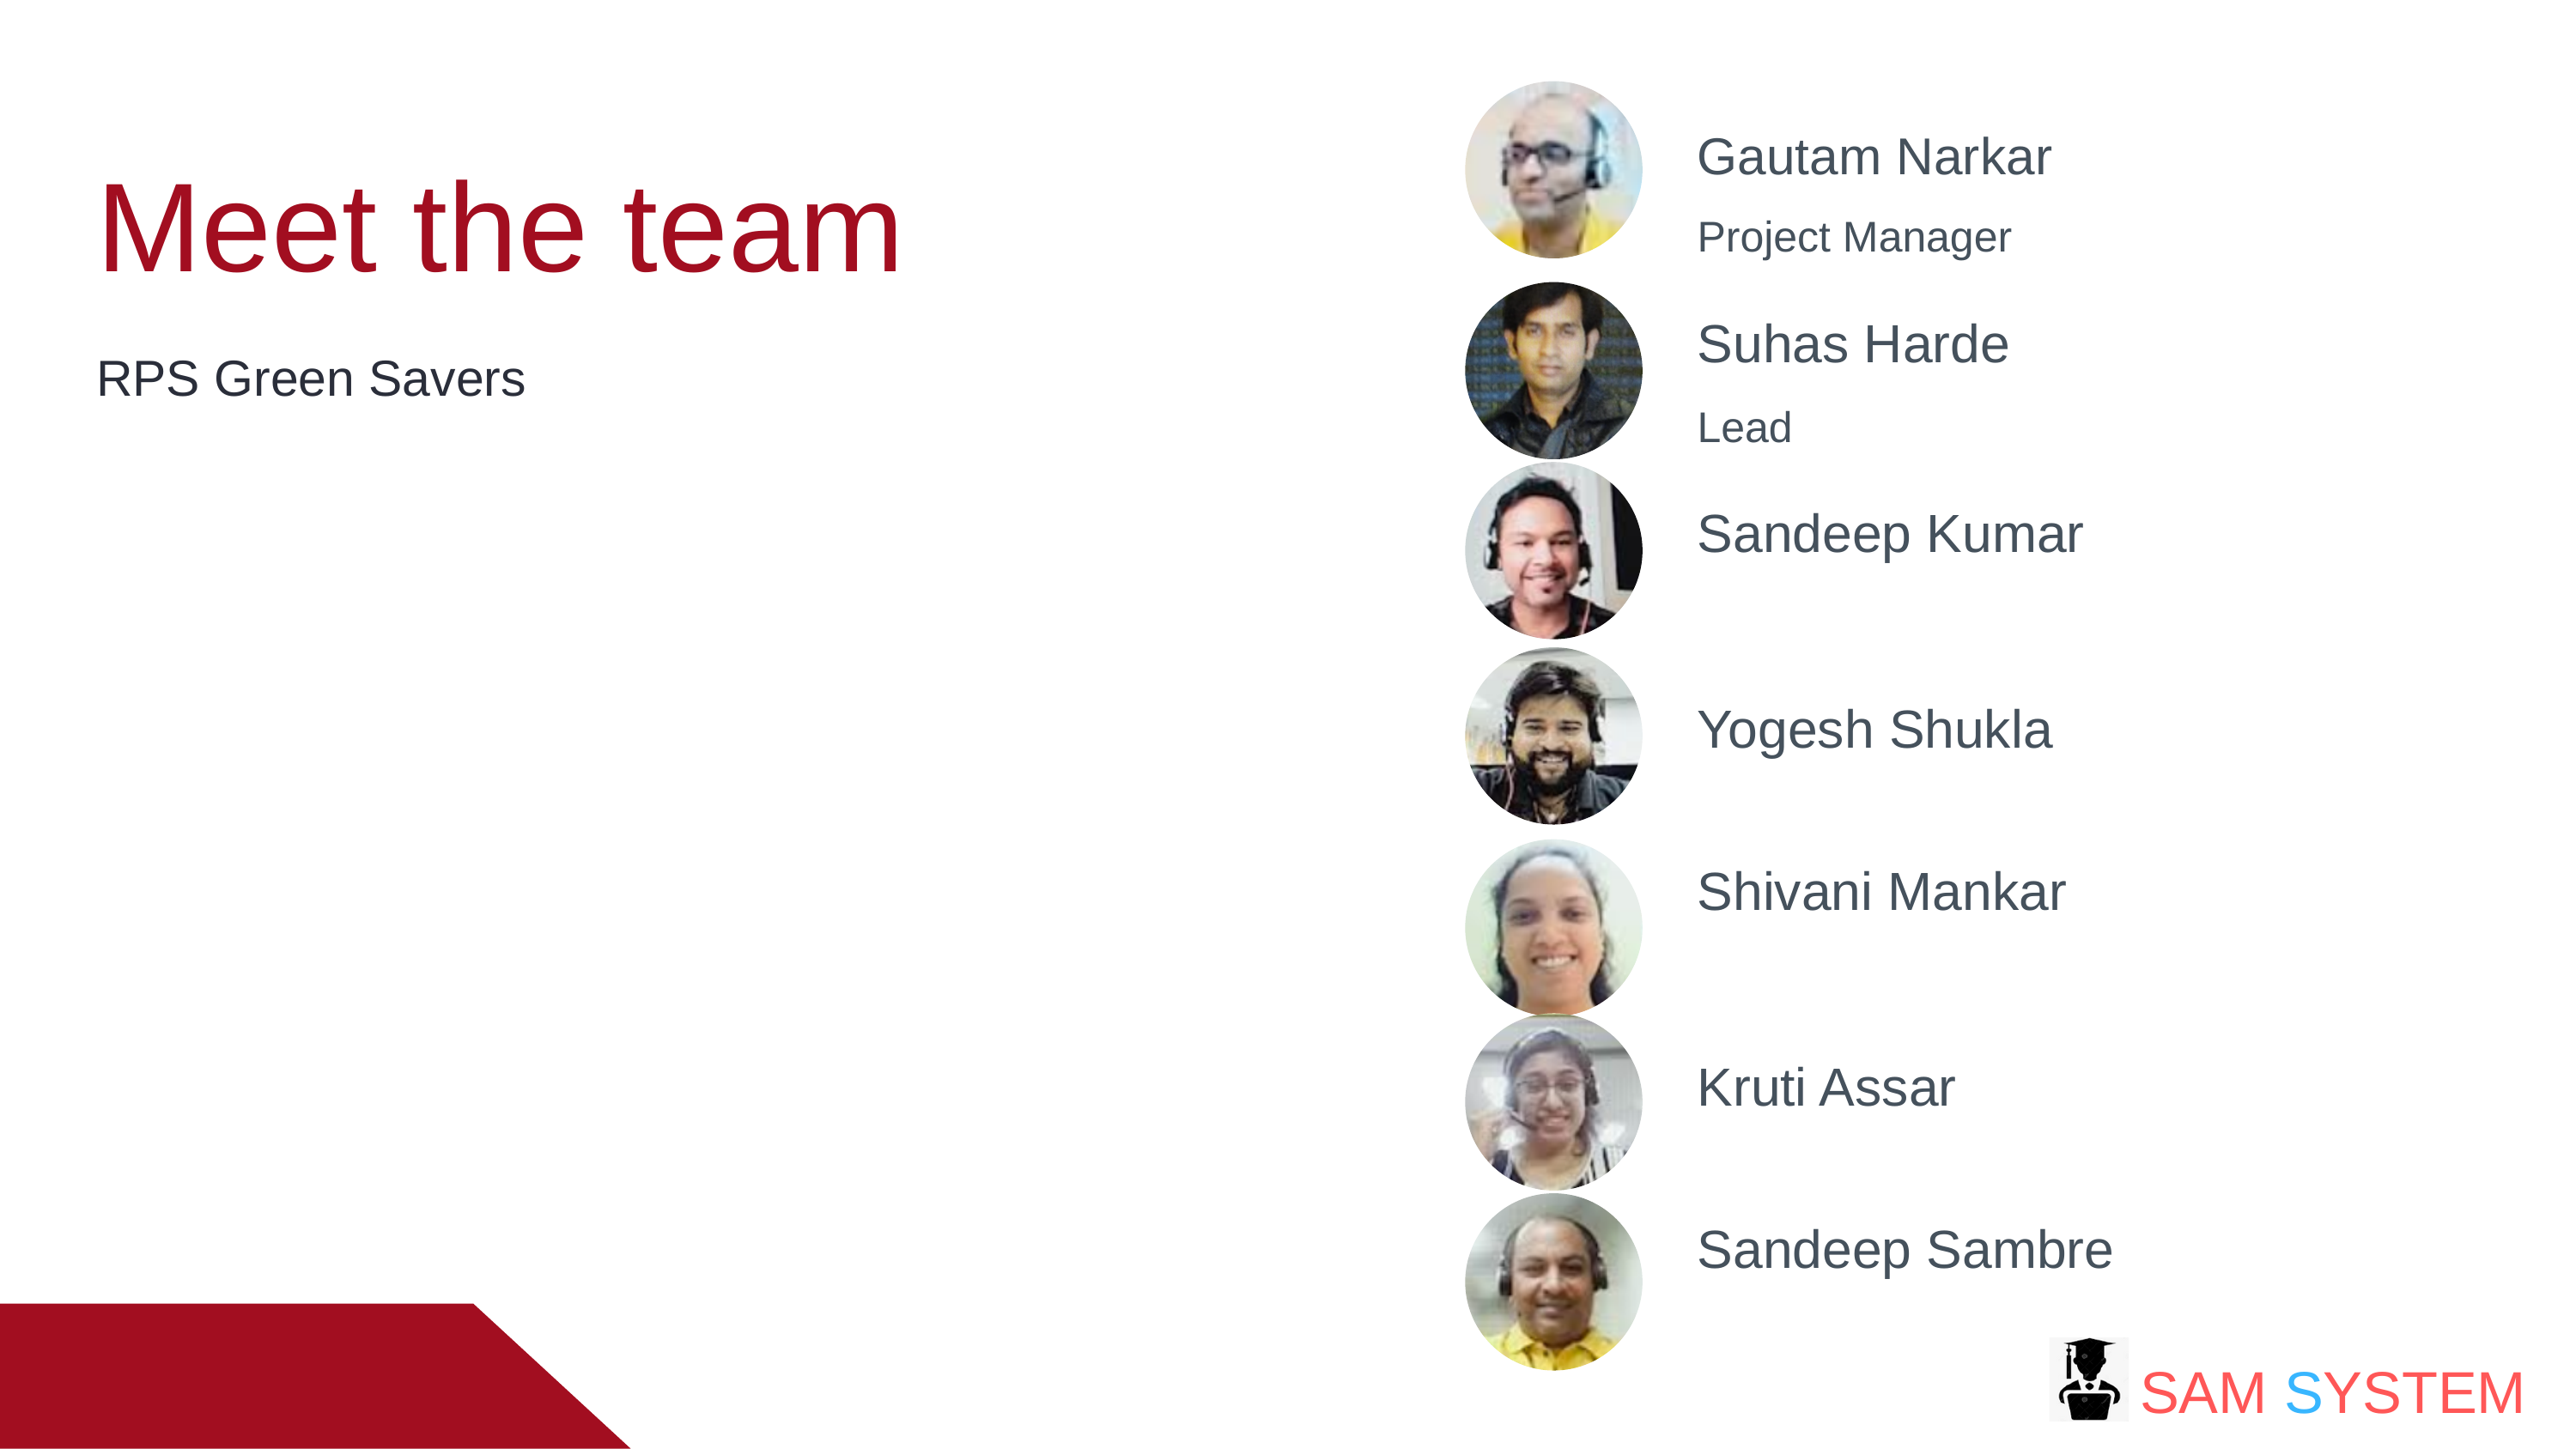

Gautam Narkar
Project Manager
Meet the team
RPS Green Savers

Suhas Harde
Lead

Sandeep Kumar

Yogesh Shukla

Shivani Mankar

Kruti Assar

Sandeep Sambre

SAM SYSTEM